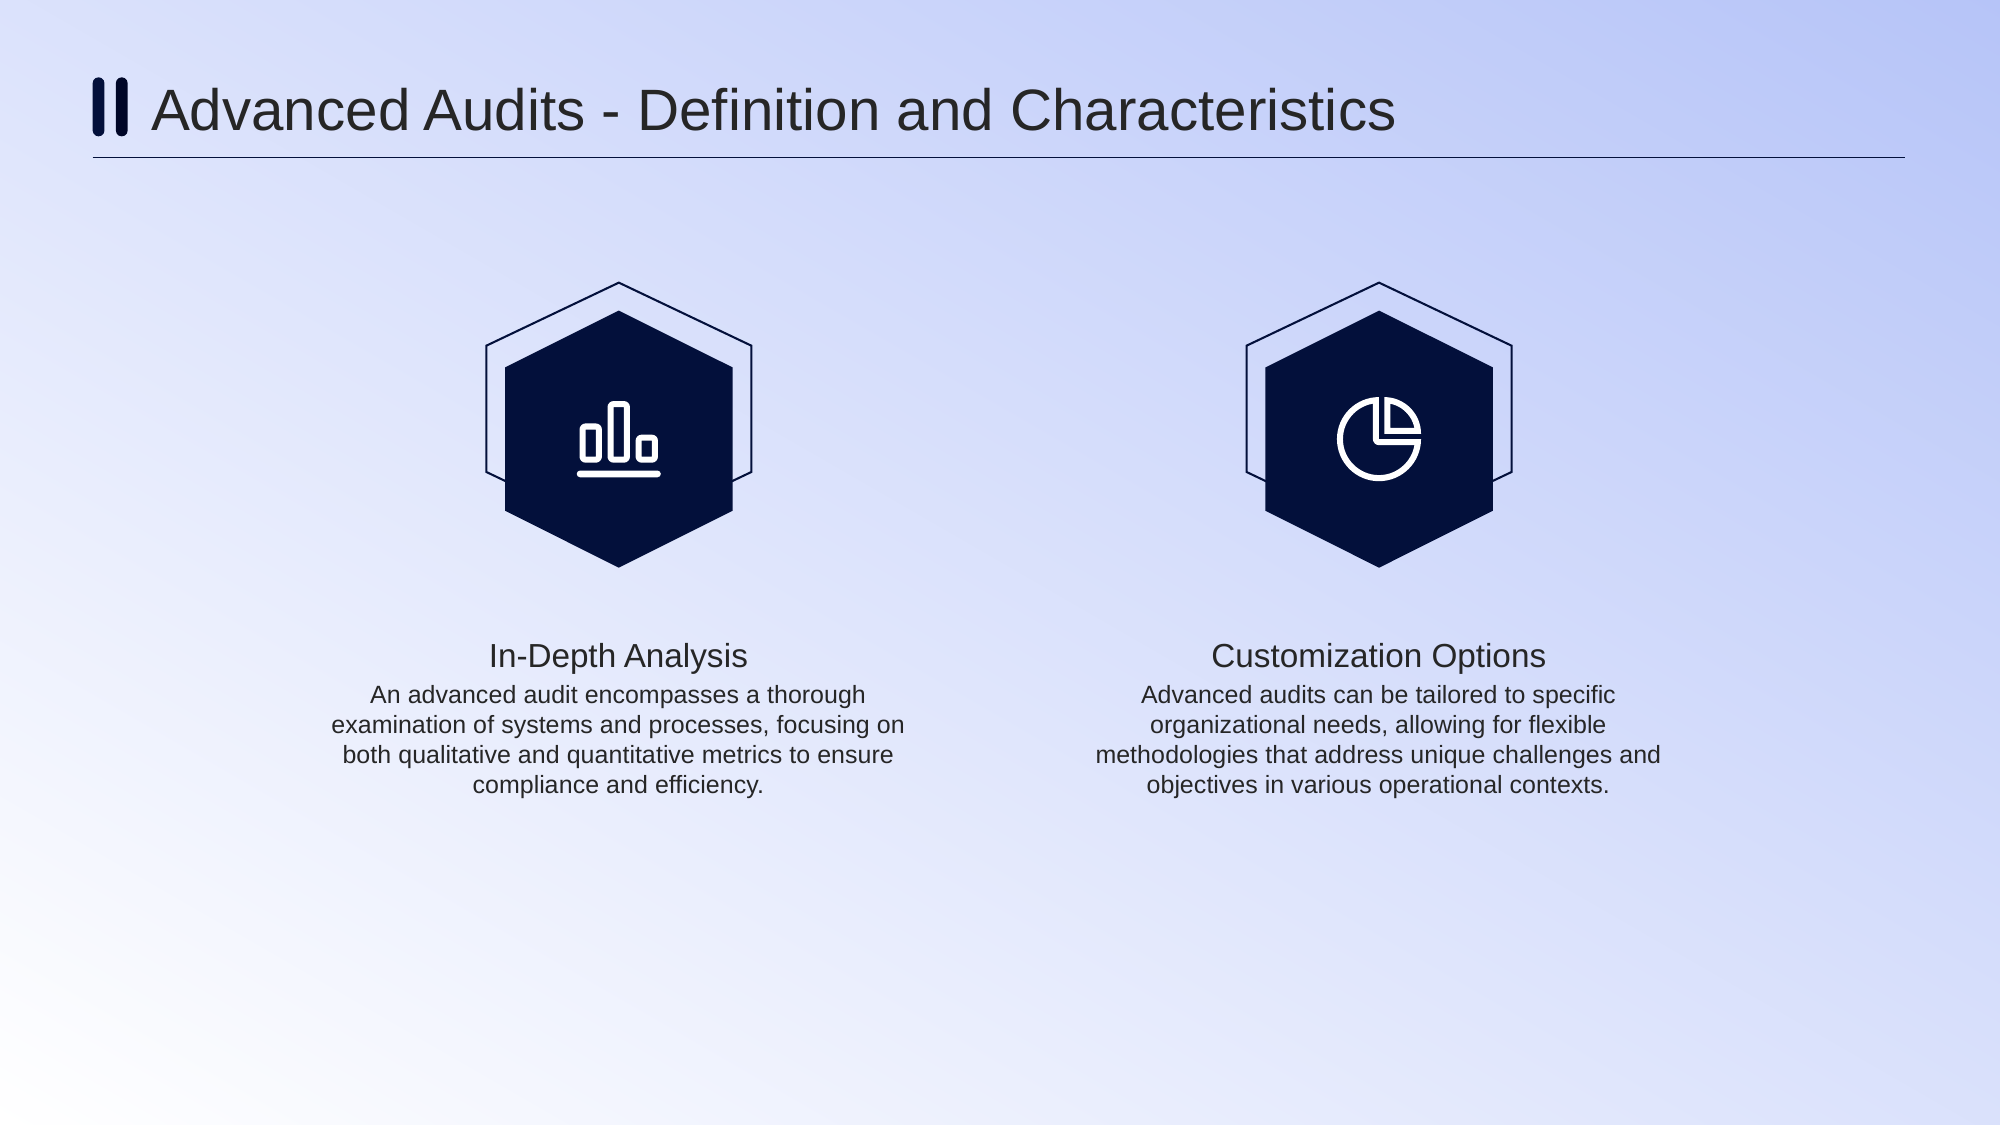

Advanced Audits - Definition and Characteristics

In-Depth Analysis
Customization Options
An advanced audit encompasses a thorough examination of systems and processes, focusing on both qualitative and quantitative metrics to ensure compliance and efficiency.
Advanced audits can be tailored to specific organizational needs, allowing for flexible methodologies that address unique challenges and objectives in various operational contexts.